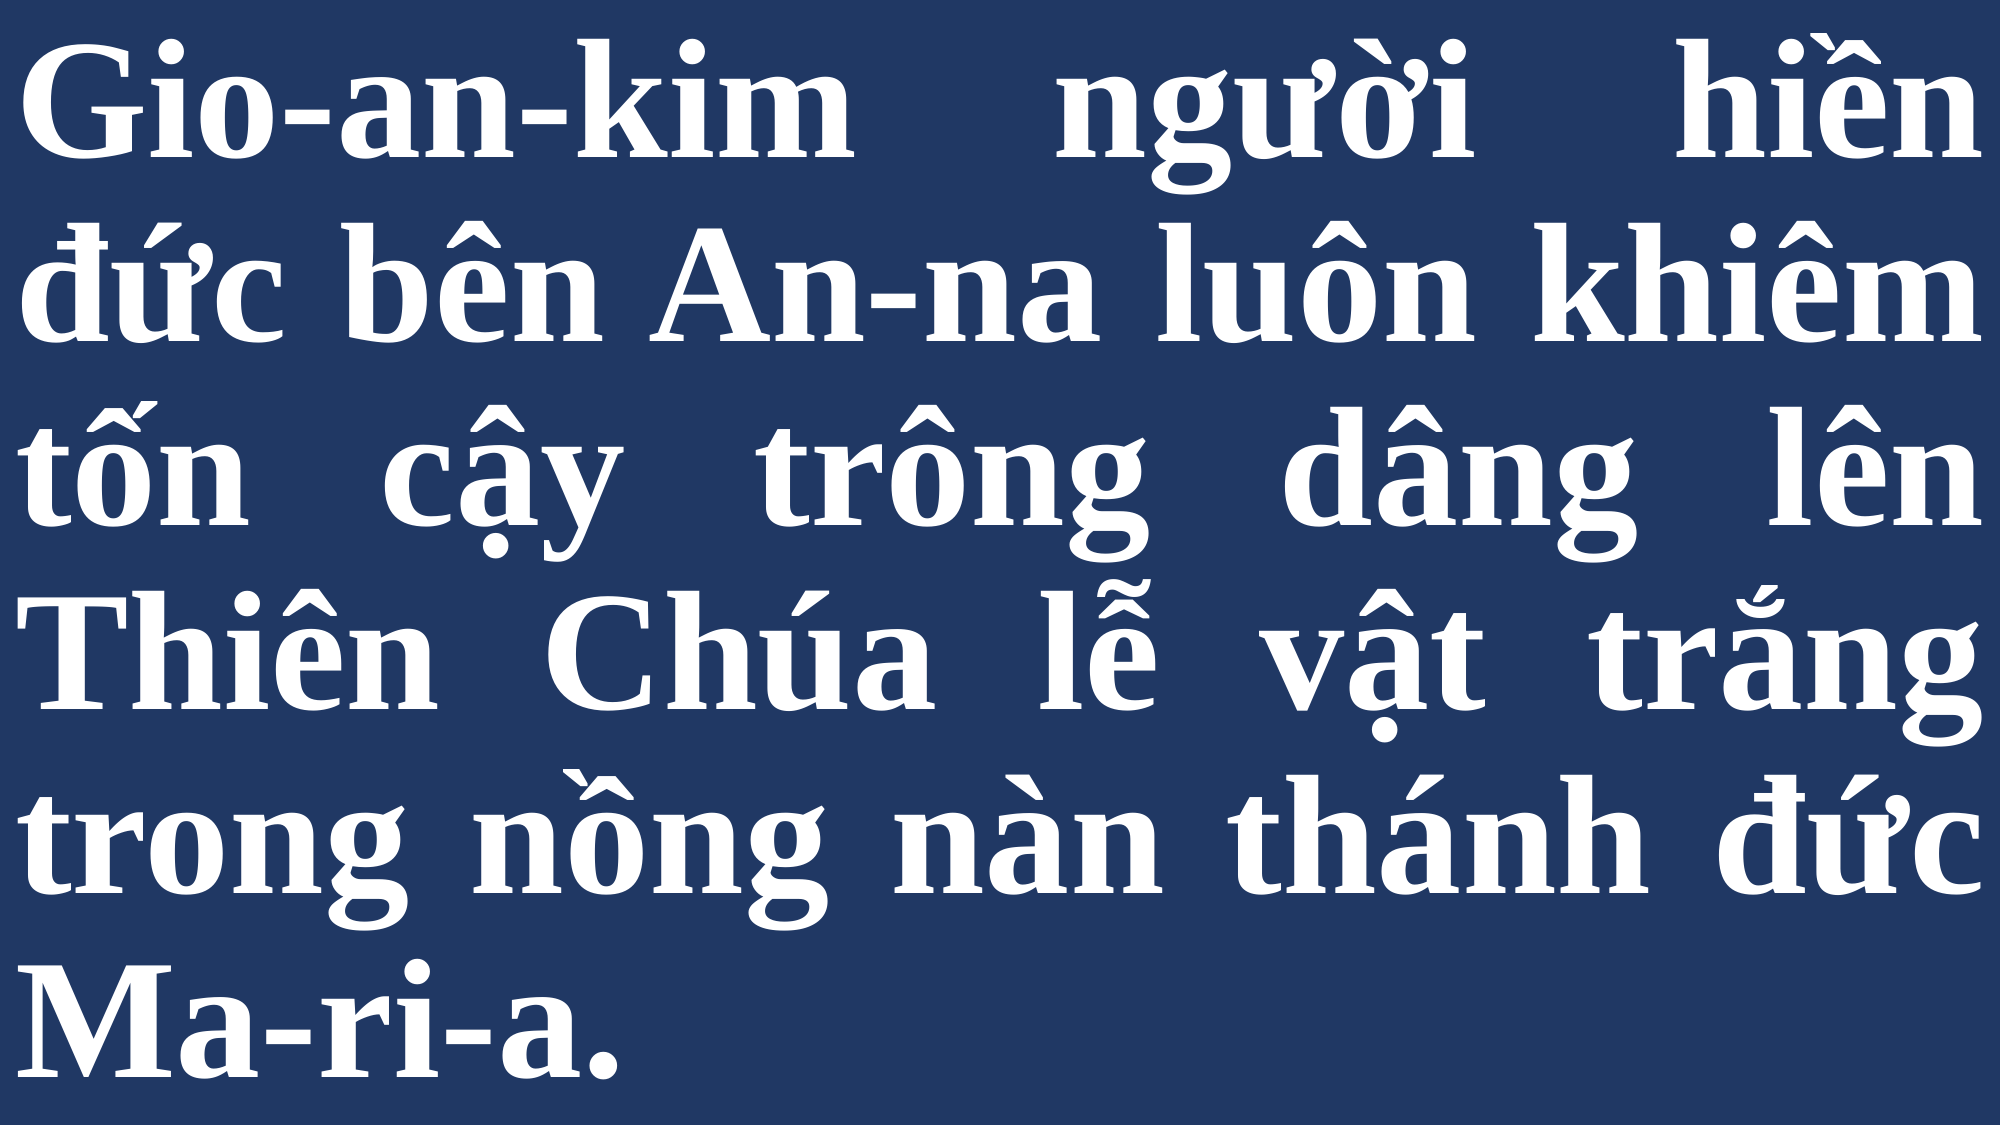

# Gio-an-kim người hiền đức bên An-na luôn khiêm tốn cậy trông dâng lên Thiên Chúa lễ vật trắng trong nồng nàn thánh đức Ma-ri-a.